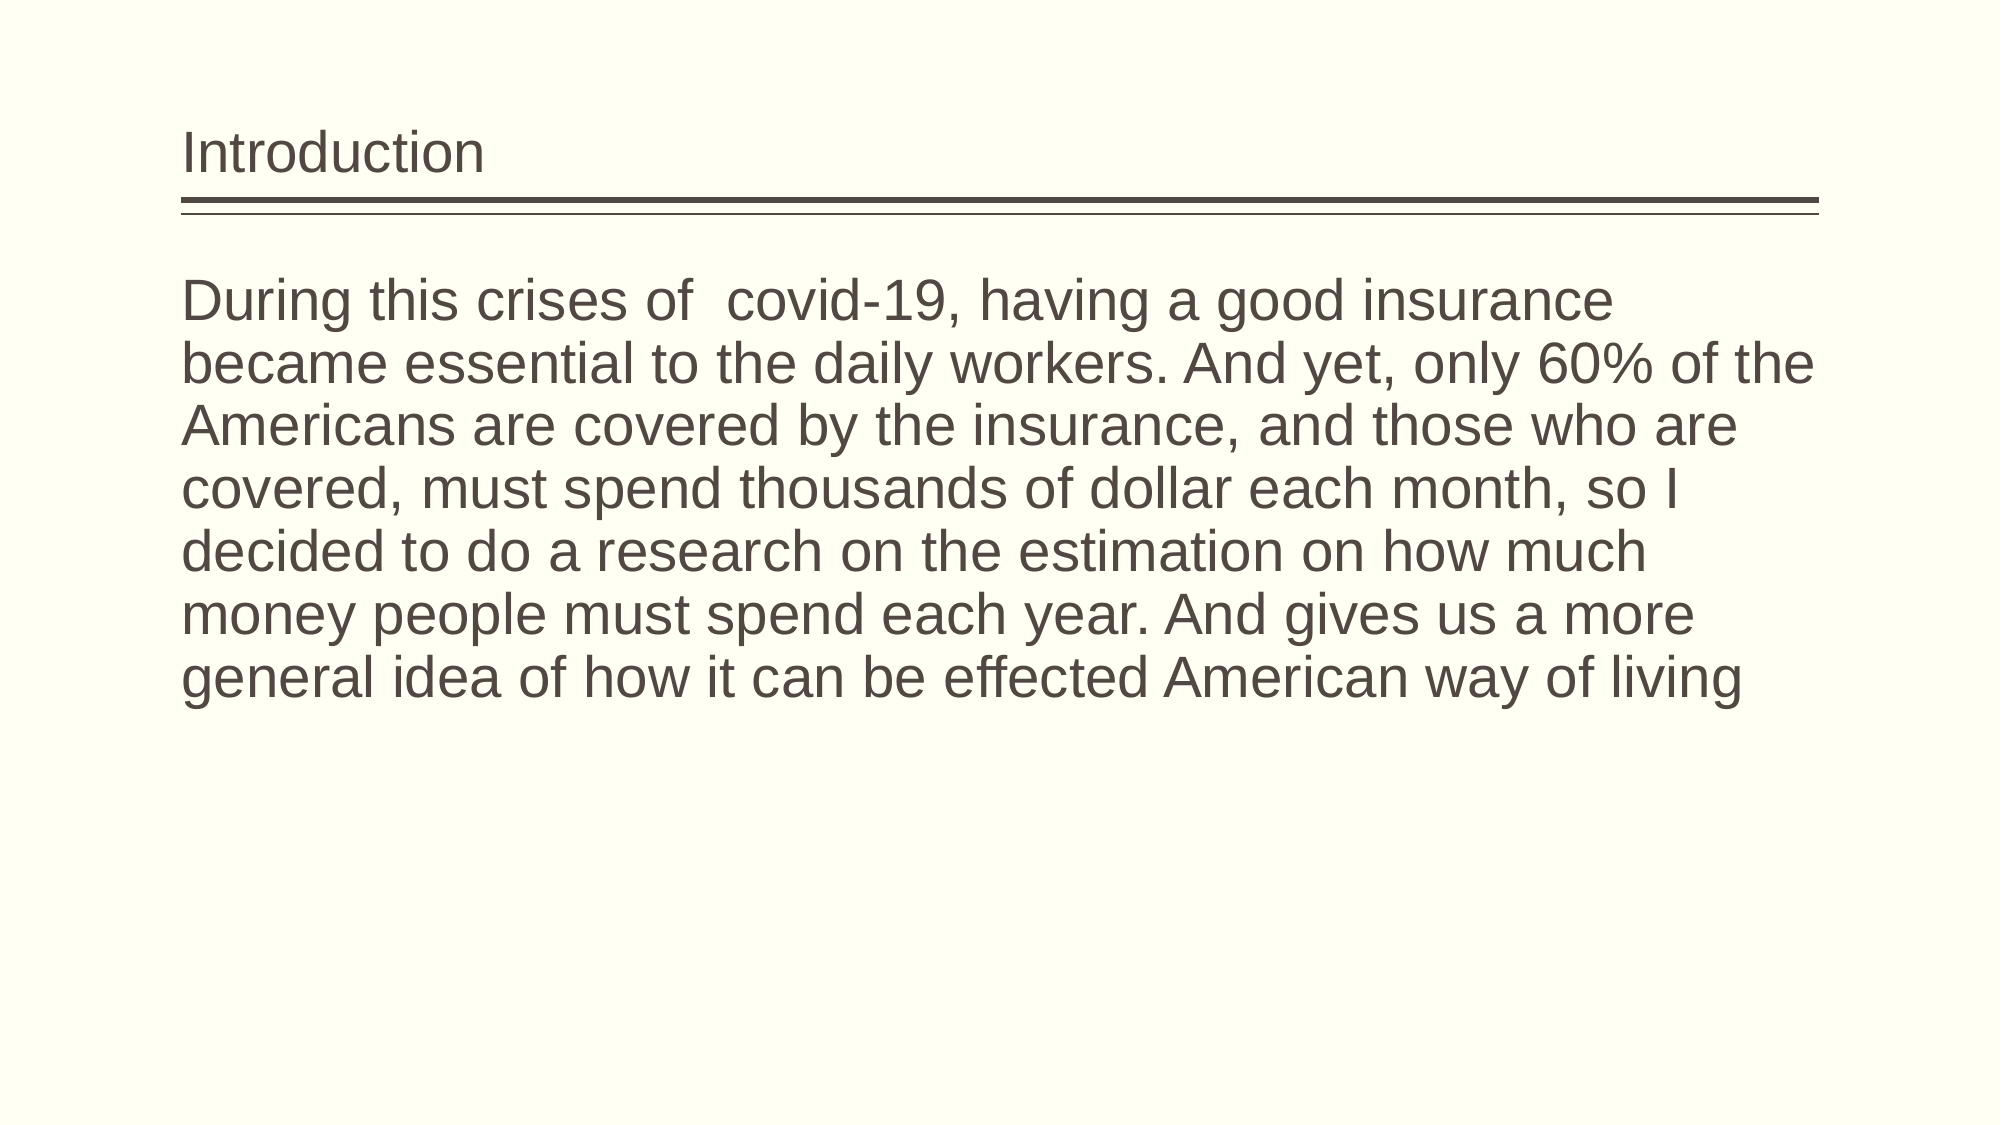

# Introduction
During this crises of  covid-19, having a good insurance became essential to the daily workers. And yet, only 60% of the Americans are covered by the insurance, and those who are covered, must spend thousands of dollar each month, so I decided to do a research on the estimation on how much money people must spend each year. And gives us a more general idea of how it can be effected American way of living